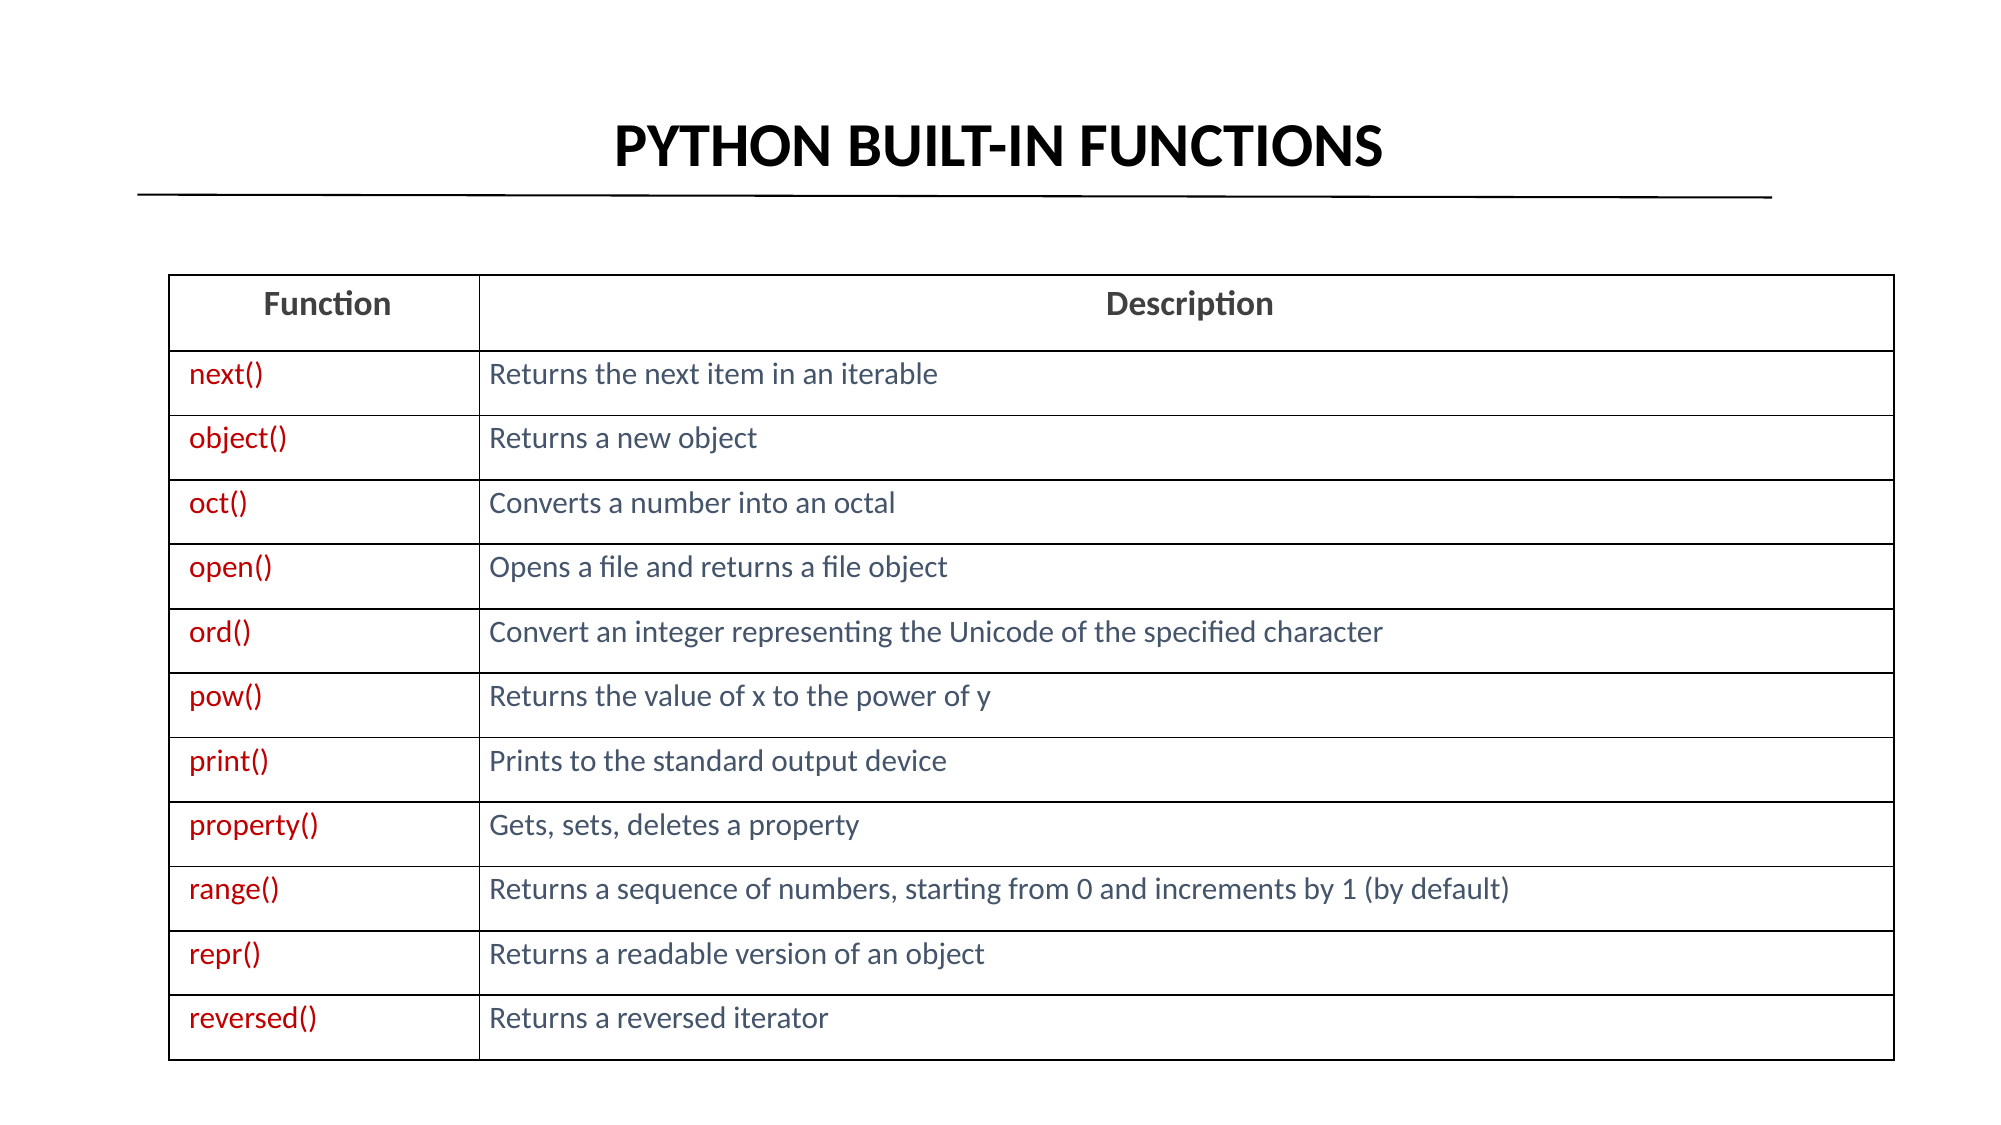

PYTHON BUILT-IN FUNCTIONS
| Function | Description |
| --- | --- |
| next() | Returns the next item in an iterable |
| object() | Returns a new object |
| oct() | Converts a number into an octal |
| open() | Opens a file and returns a file object |
| ord() | Convert an integer representing the Unicode of the specified character |
| pow() | Returns the value of x to the power of y |
| print() | Prints to the standard output device |
| property() | Gets, sets, deletes a property |
| range() | Returns a sequence of numbers, starting from 0 and increments by 1 (by default) |
| repr() | Returns a readable version of an object |
| reversed() | Returns a reversed iterator |